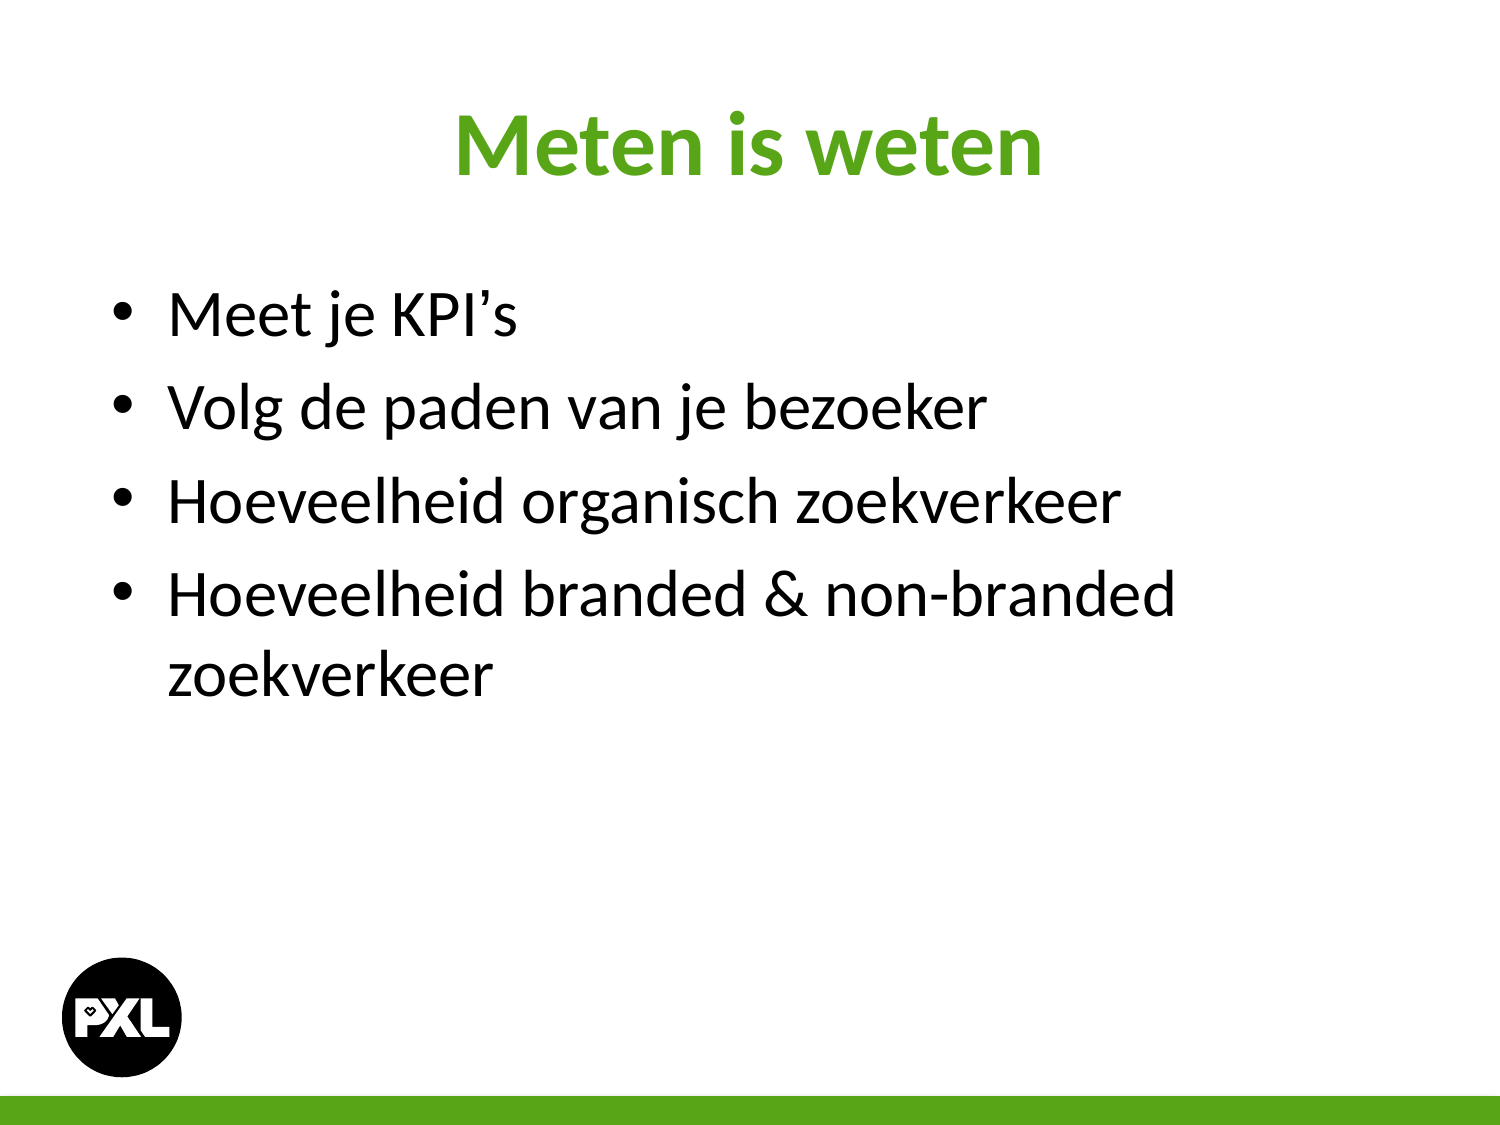

# Meten is weten
Meet je KPI’s
Volg de paden van je bezoeker
Hoeveelheid organisch zoekverkeer
Hoeveelheid branded & non-branded zoekverkeer